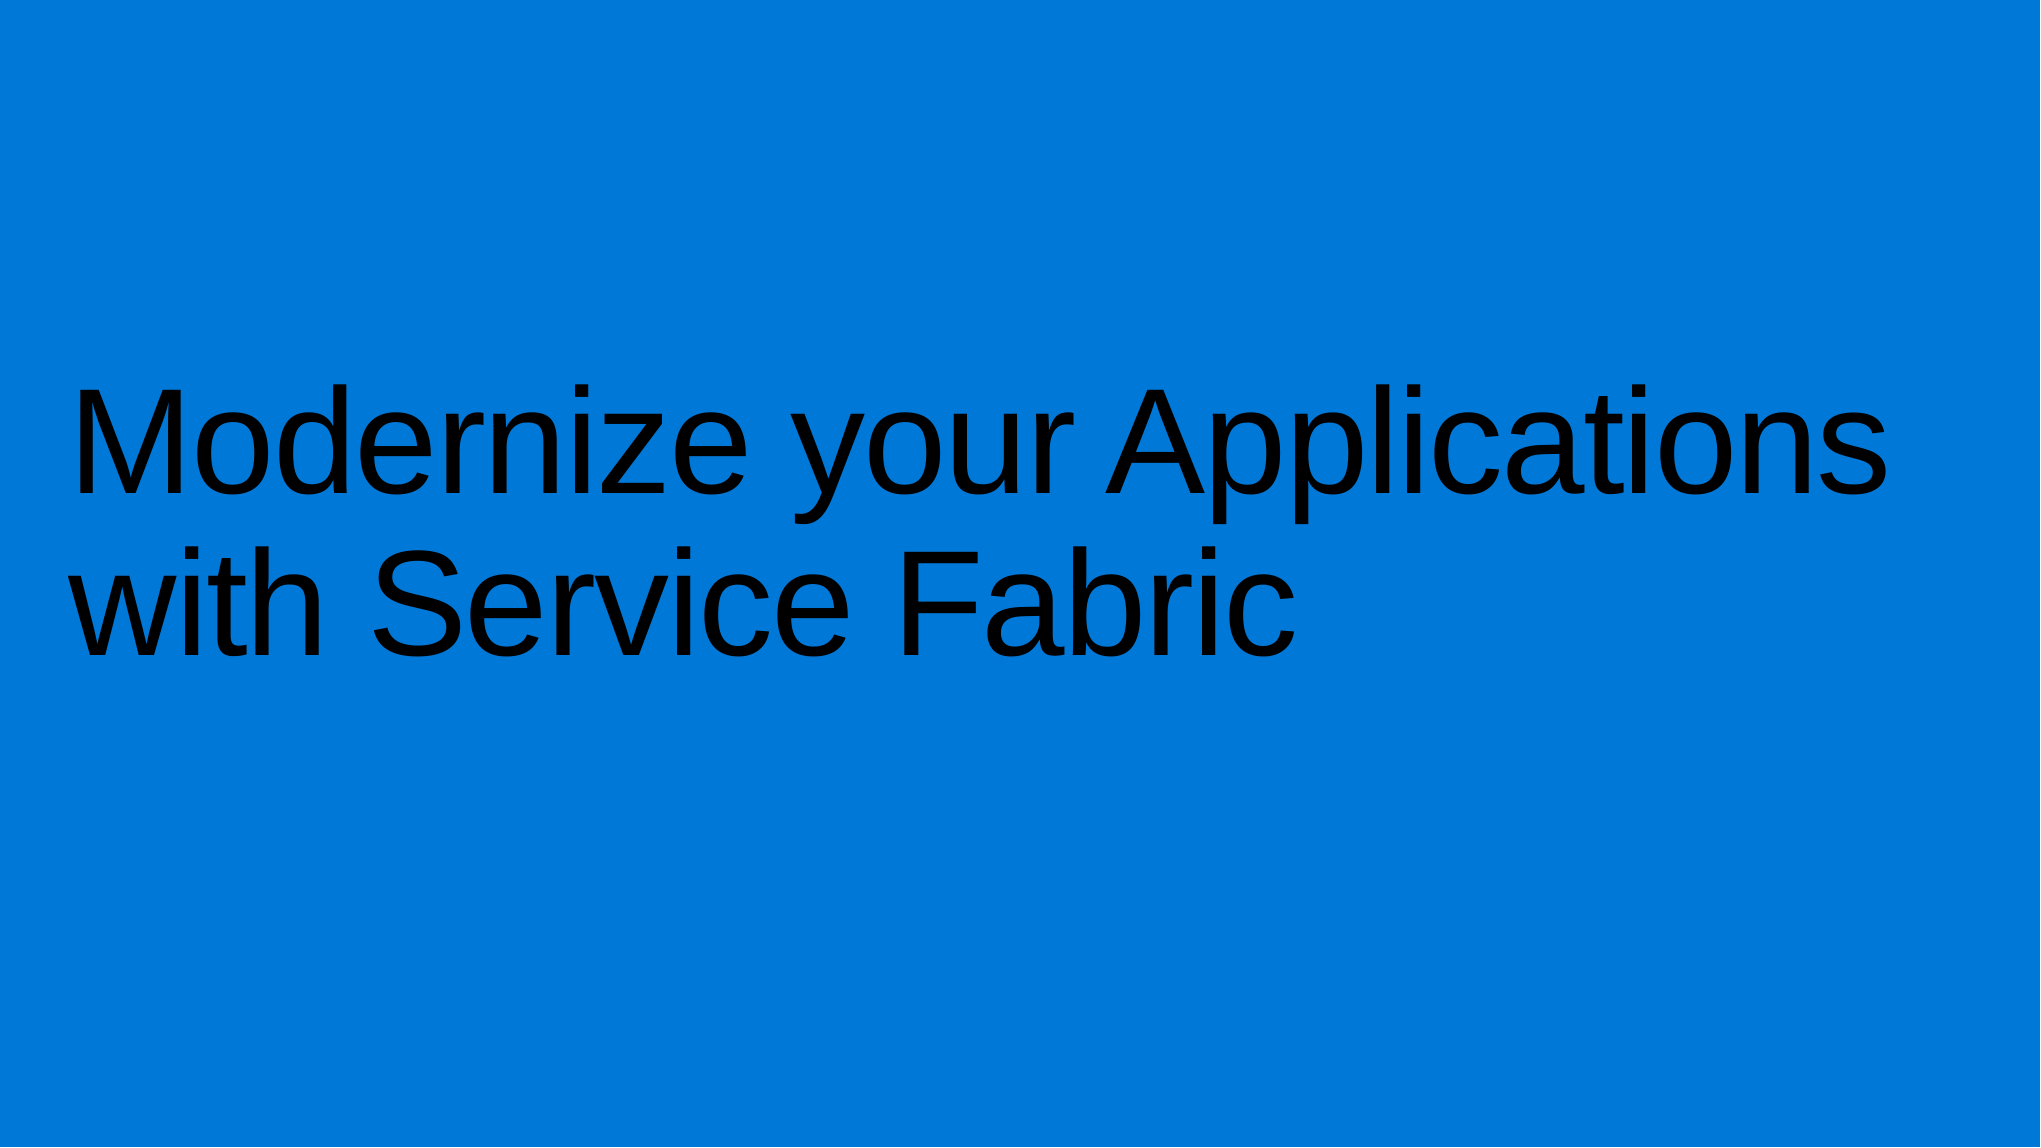

# Modernize your Applications with Service Fabric